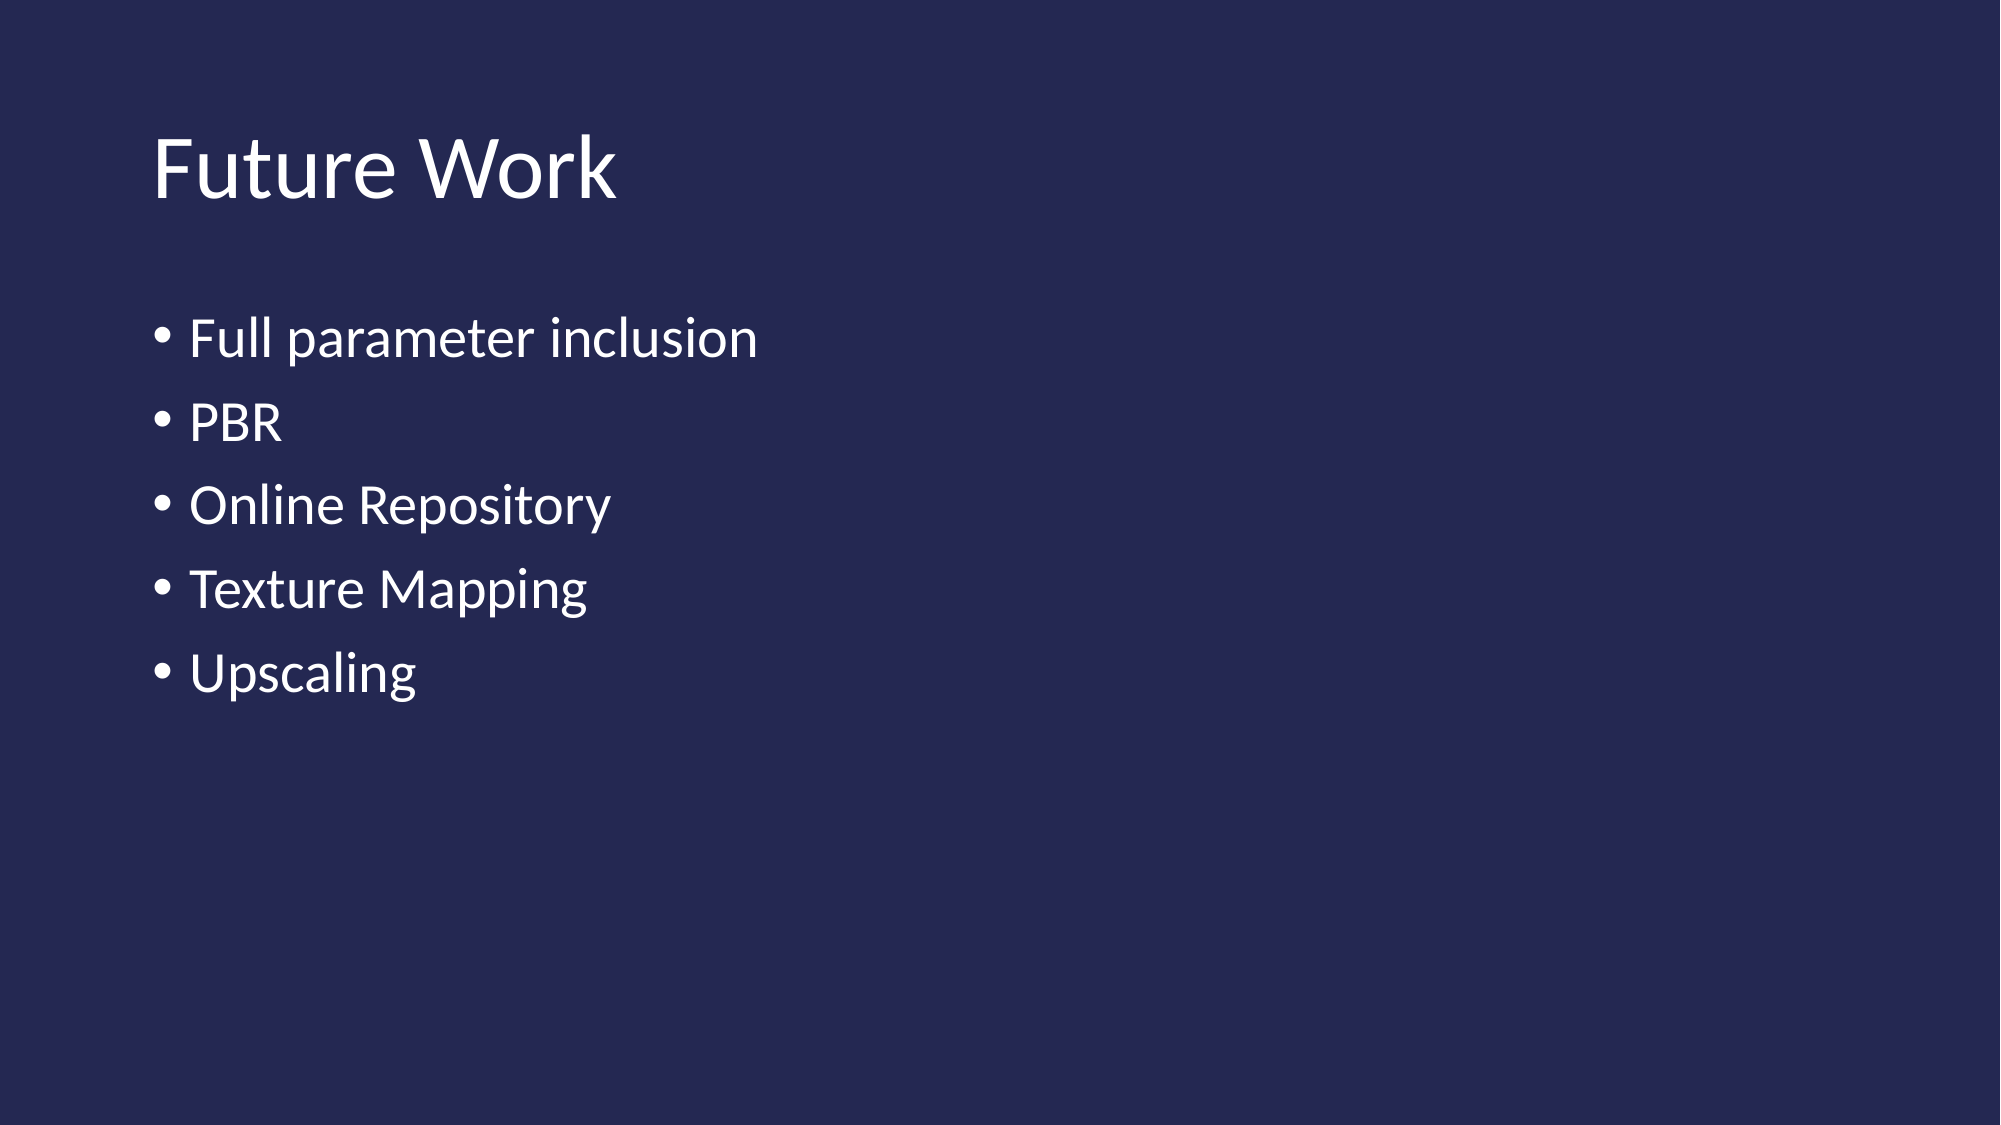

# Future Work
Full parameter inclusion
PBR
Online Repository
Texture Mapping
Upscaling